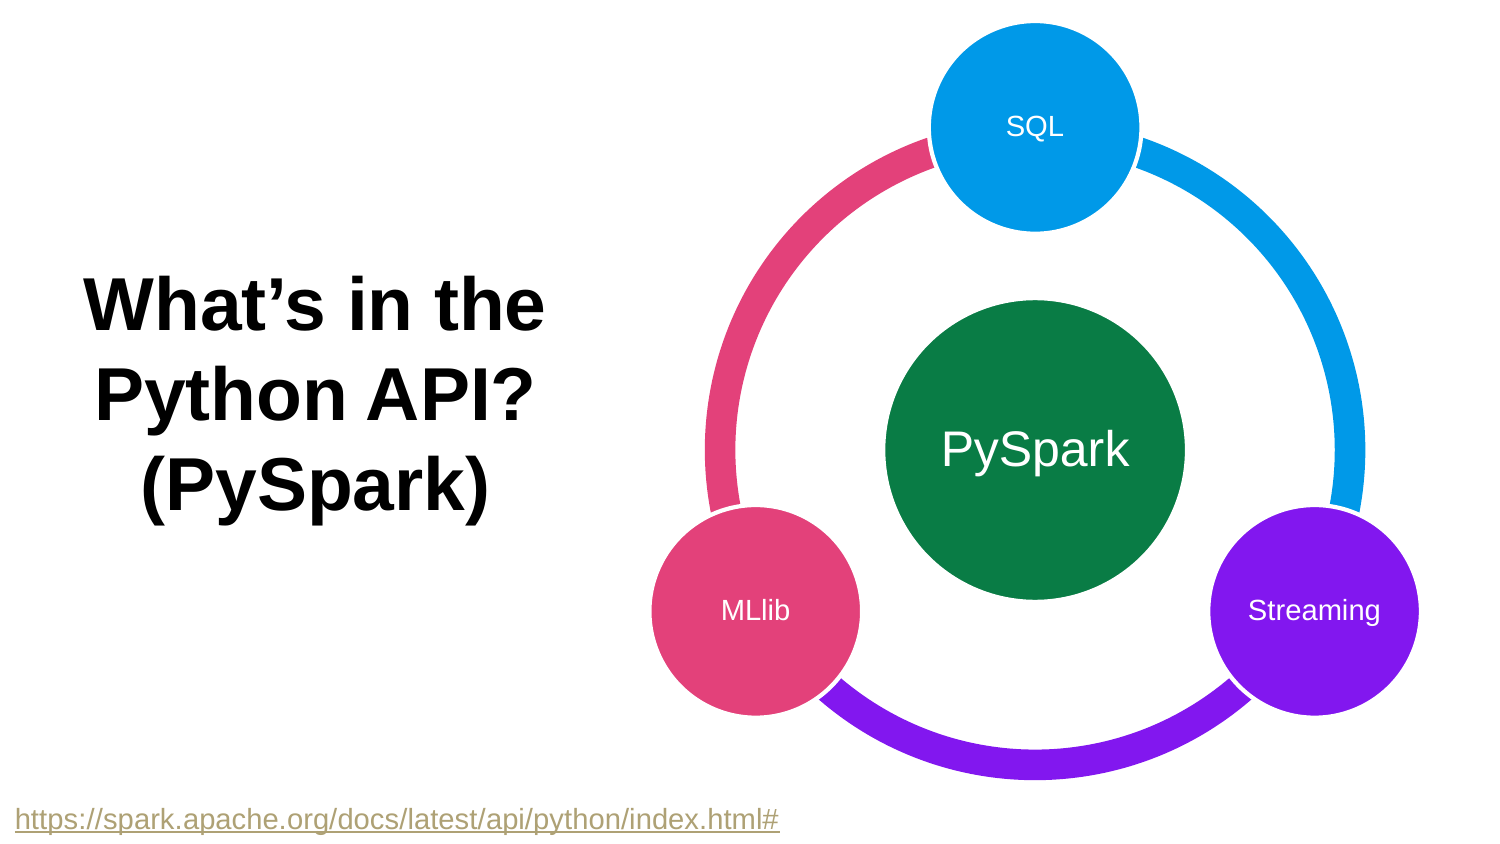

PySpark
SQL
Streaming
MLlib
# What’s in the Python API? (PySpark)
https://spark.apache.org/docs/latest/api/python/index.html#